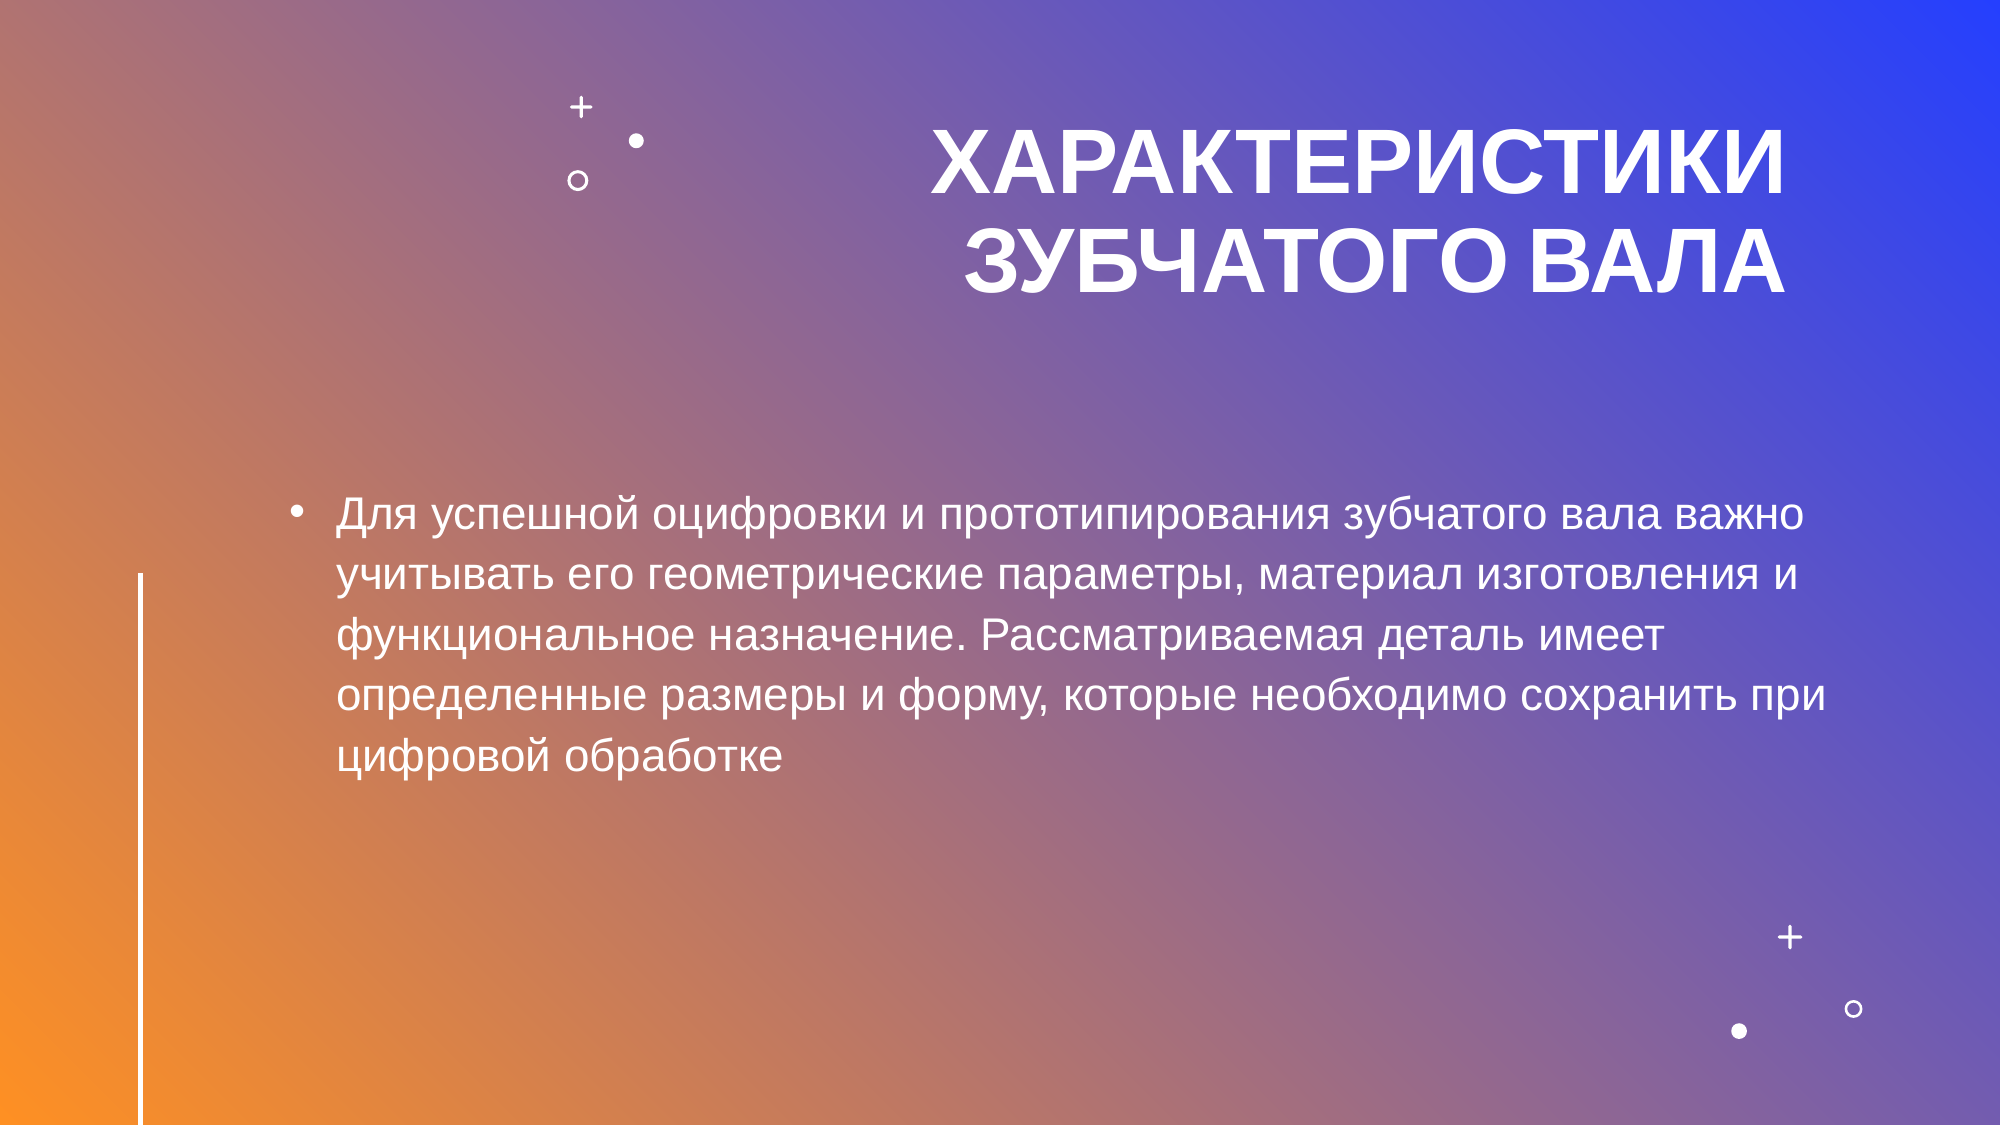

# Характеристики зубчатого вала

Для успешной оцифровки и прототипирования зубчатого вала важно учитывать его геометрические параметры, материал изготовления и функциональное назначение. Рассматриваемая деталь имеет определенные размеры и форму, которые необходимо сохранить при цифровой обработке